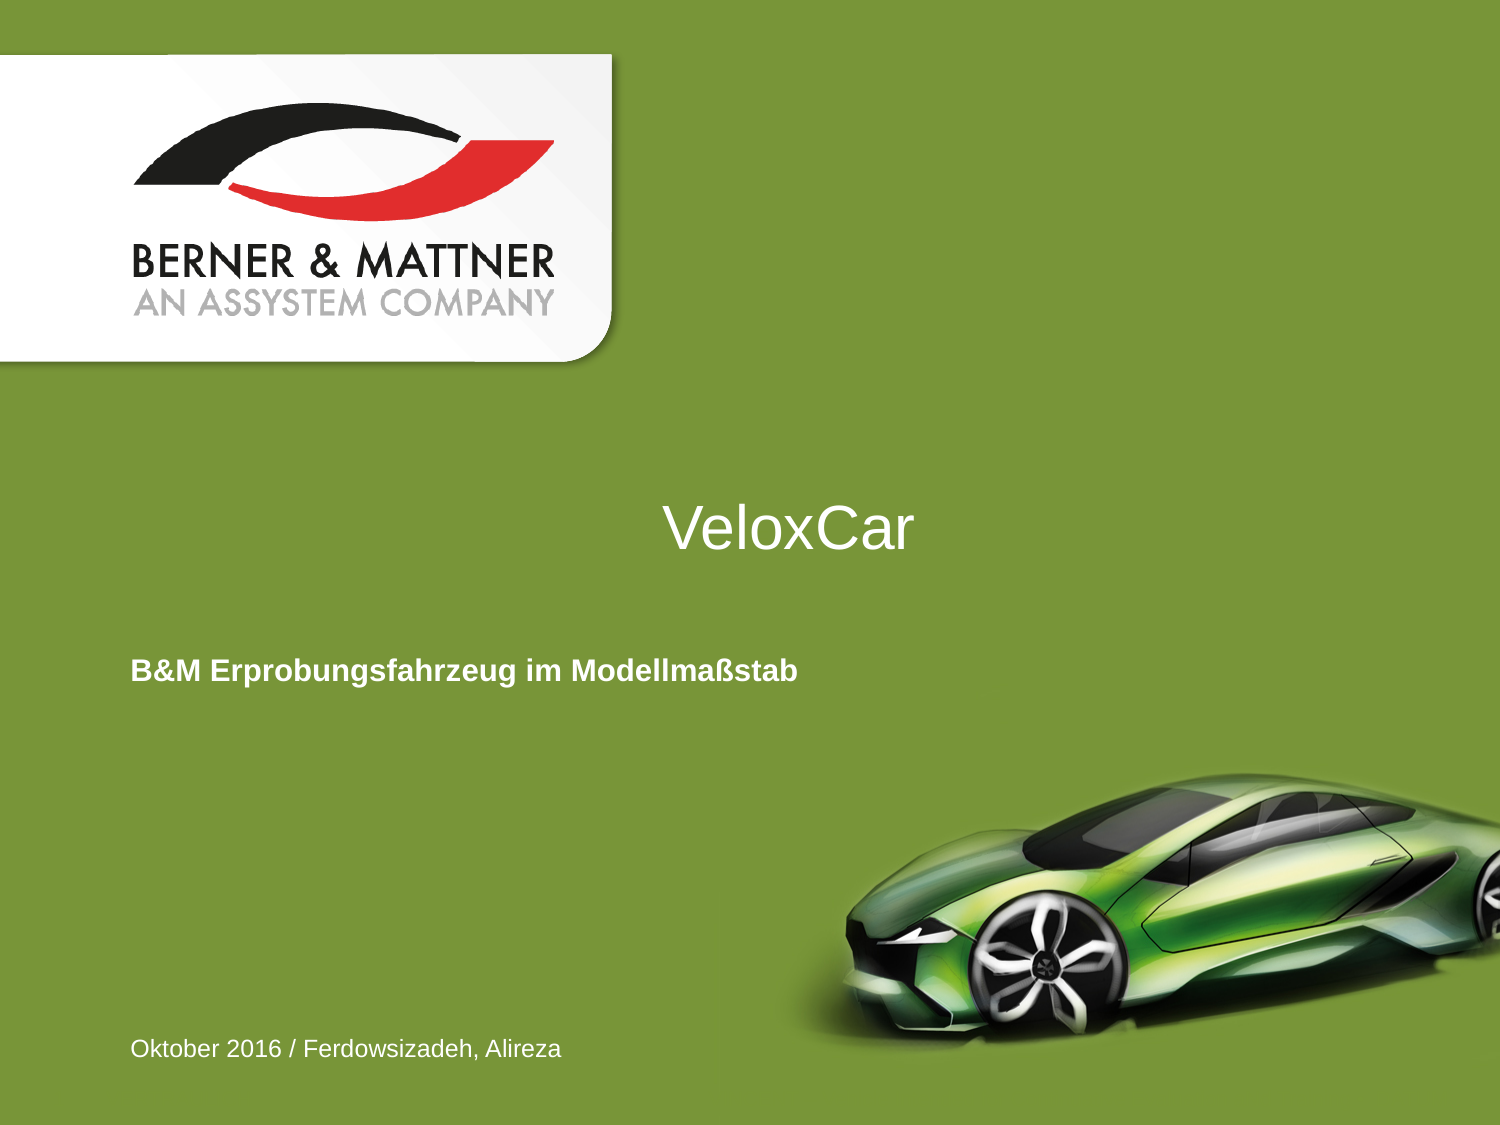

# VeloxCar
B&M Erprobungsfahrzeug im Modellmaßstab
Oktober 2016 / Ferdowsizadeh, Alireza
1
VERTRAULICH
VINCENT – Vehicle Intended for Continuative Evaluation aNd Training •  DATUM